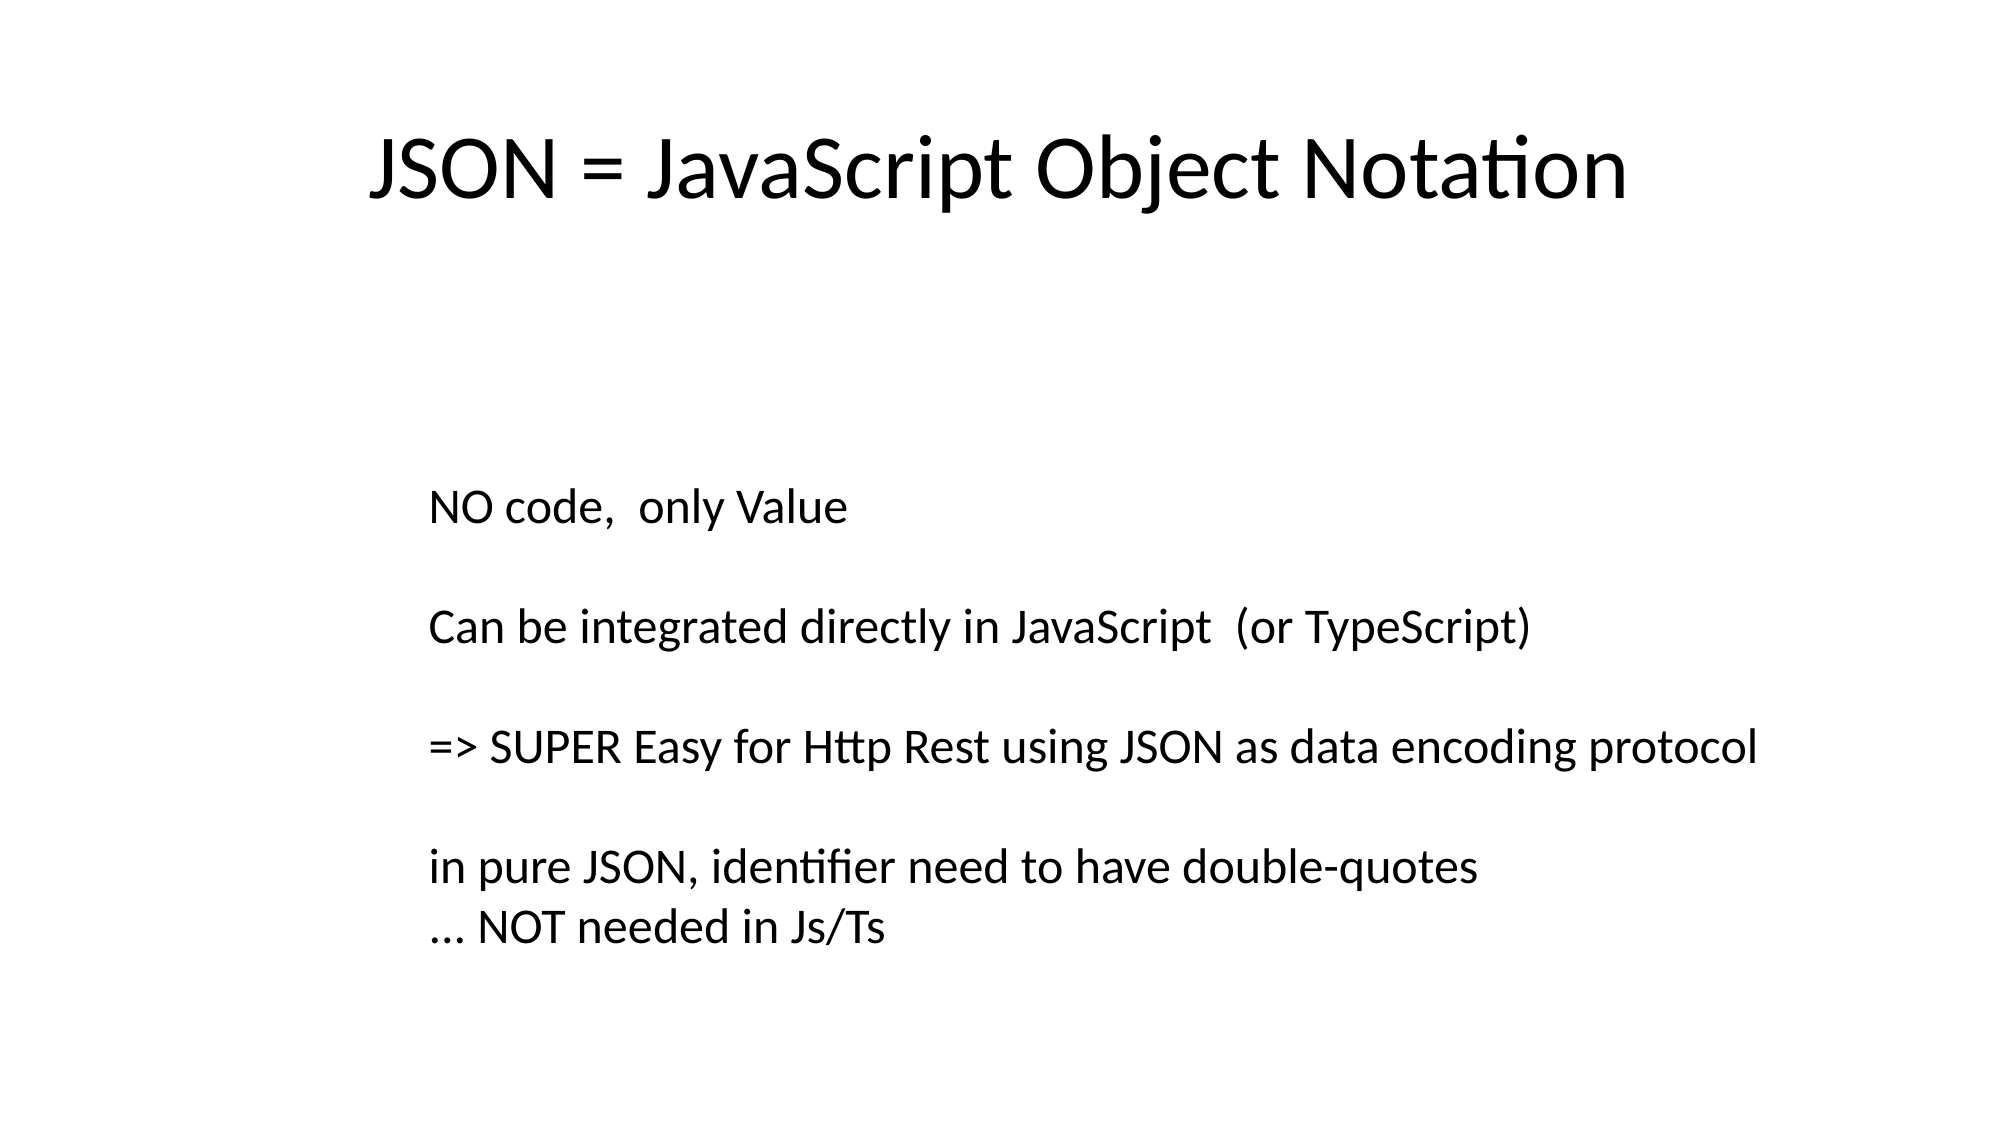

# JSON = JavaScript Object Notation
NO code,  only Value

Can be integrated directly in JavaScript  (or TypeScript)

=> SUPER Easy for Http Rest using JSON as data encoding protocol

in pure JSON, identifier need to have double-quotes
... NOT needed in Js/Ts